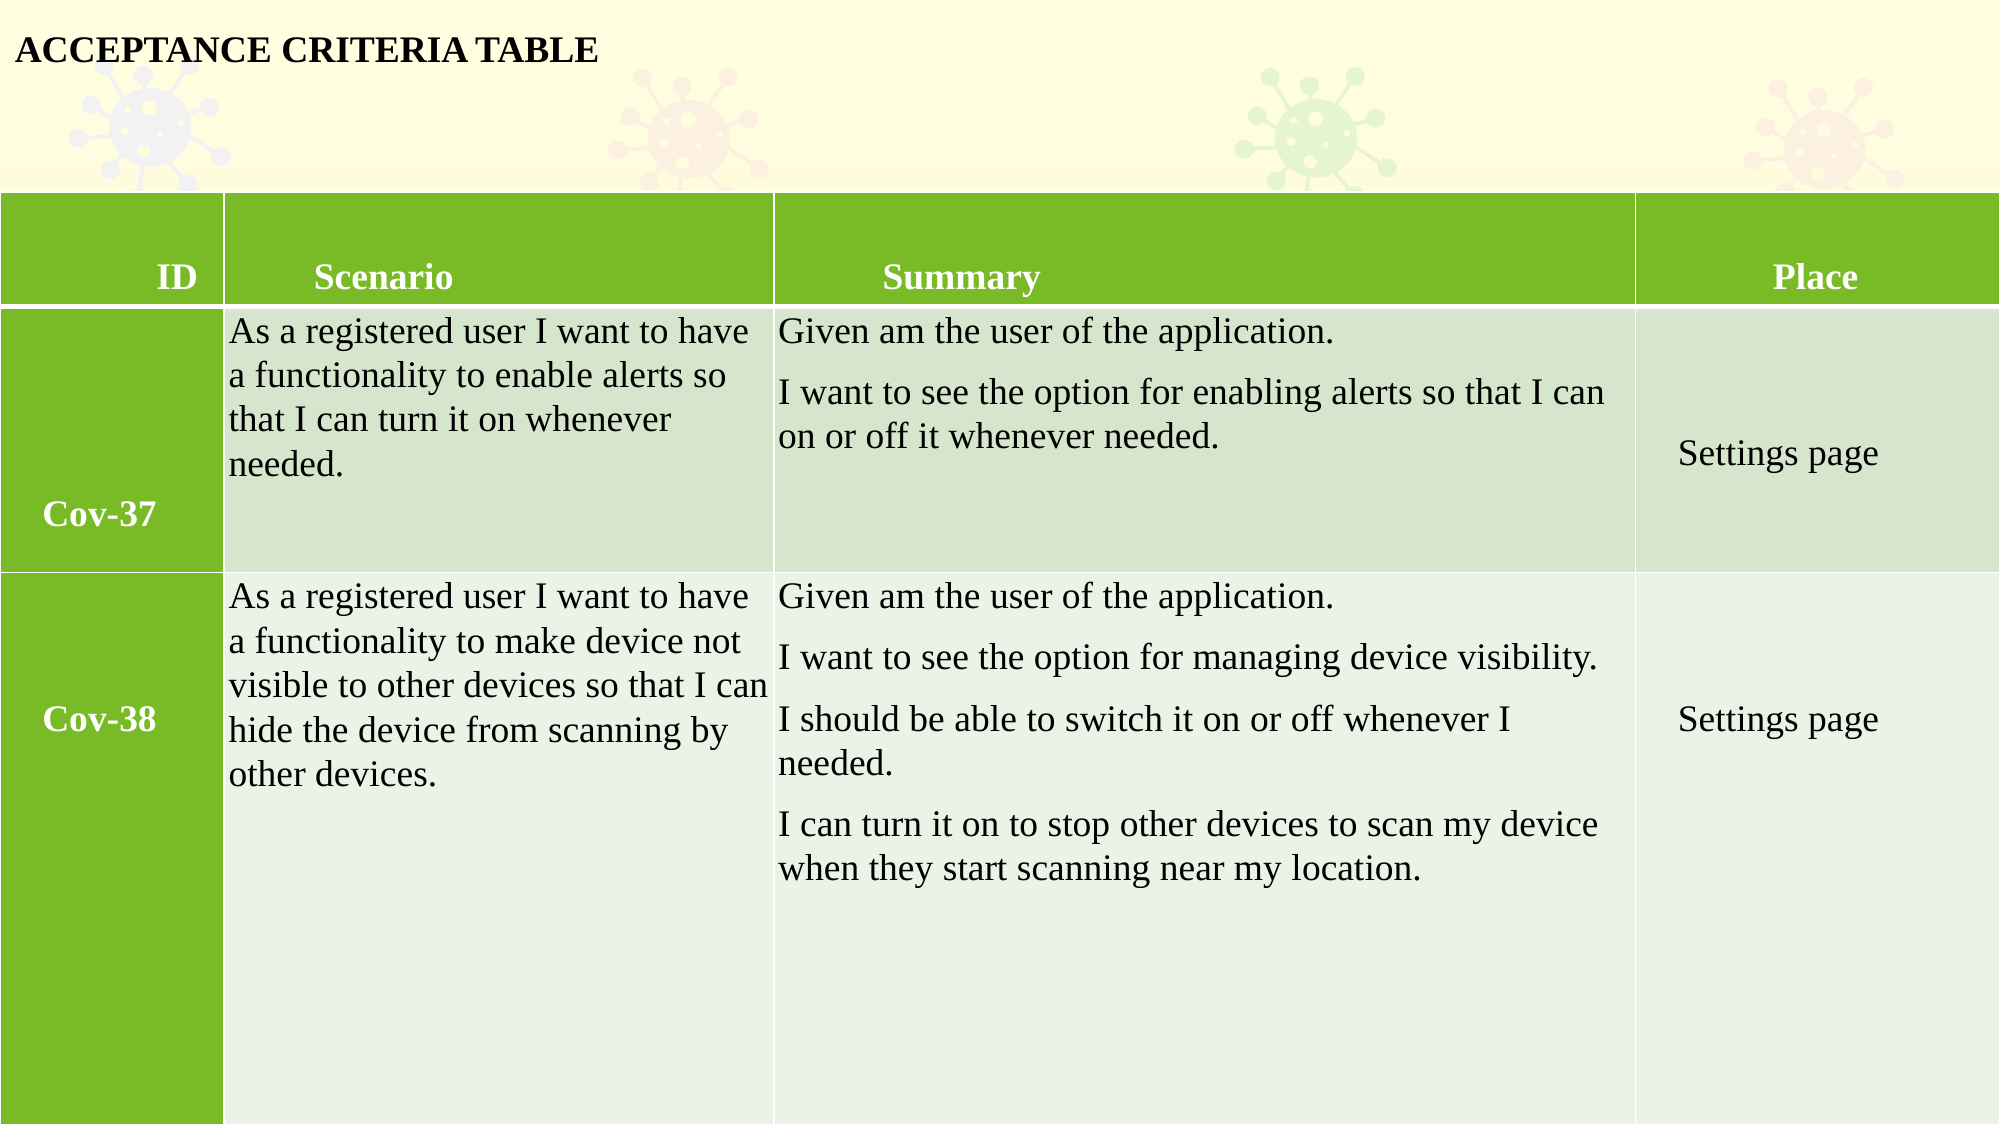

ACCEPTANCE CRITERIA TABLE

ACCEPTANCE CRITERIA TABLE

| ID | Scenario | Summary | Place |
| --- | --- | --- | --- |
| Cov-37 | As a registered user I want to have a functionality to enable alerts so that I can turn it on whenever needed. | Given am the user of the application. I want to see the option for enabling alerts so that I can on or off it whenever needed. | Settings page |
| Cov-38 | As a registered user I want to have a functionality to make device not visible to other devices so that I can hide the device from scanning by other devices. | Given am the user of the application. I want to see the option for managing device visibility. I should be able to switch it on or off whenever I needed. I can turn it on to stop other devices to scan my device when they start scanning near my location. | Settings page |